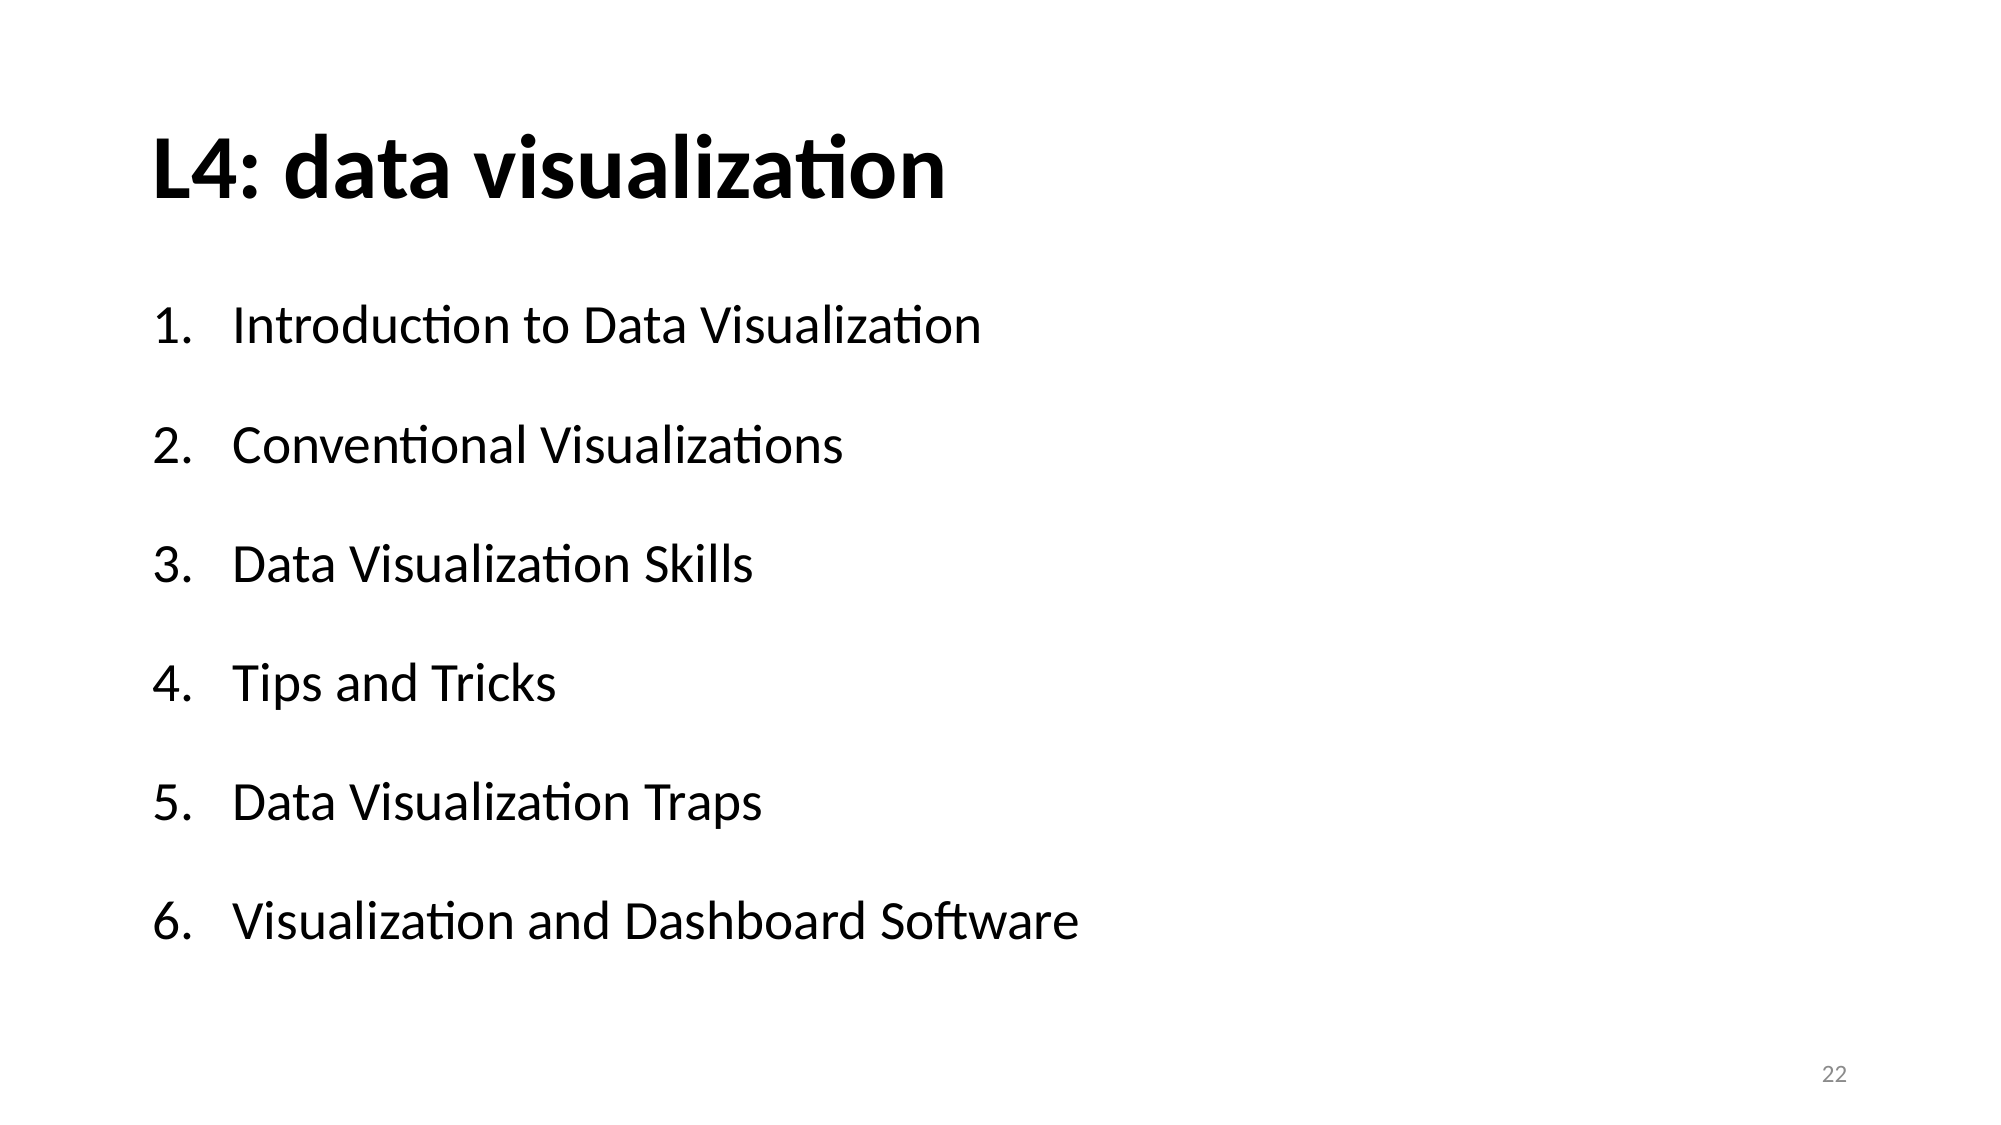

# L4: data visualization
Introduction to Data Visualization
Conventional Visualizations
Data Visualization Skills
Tips and Tricks
Data Visualization Traps
Visualization and Dashboard Software
22